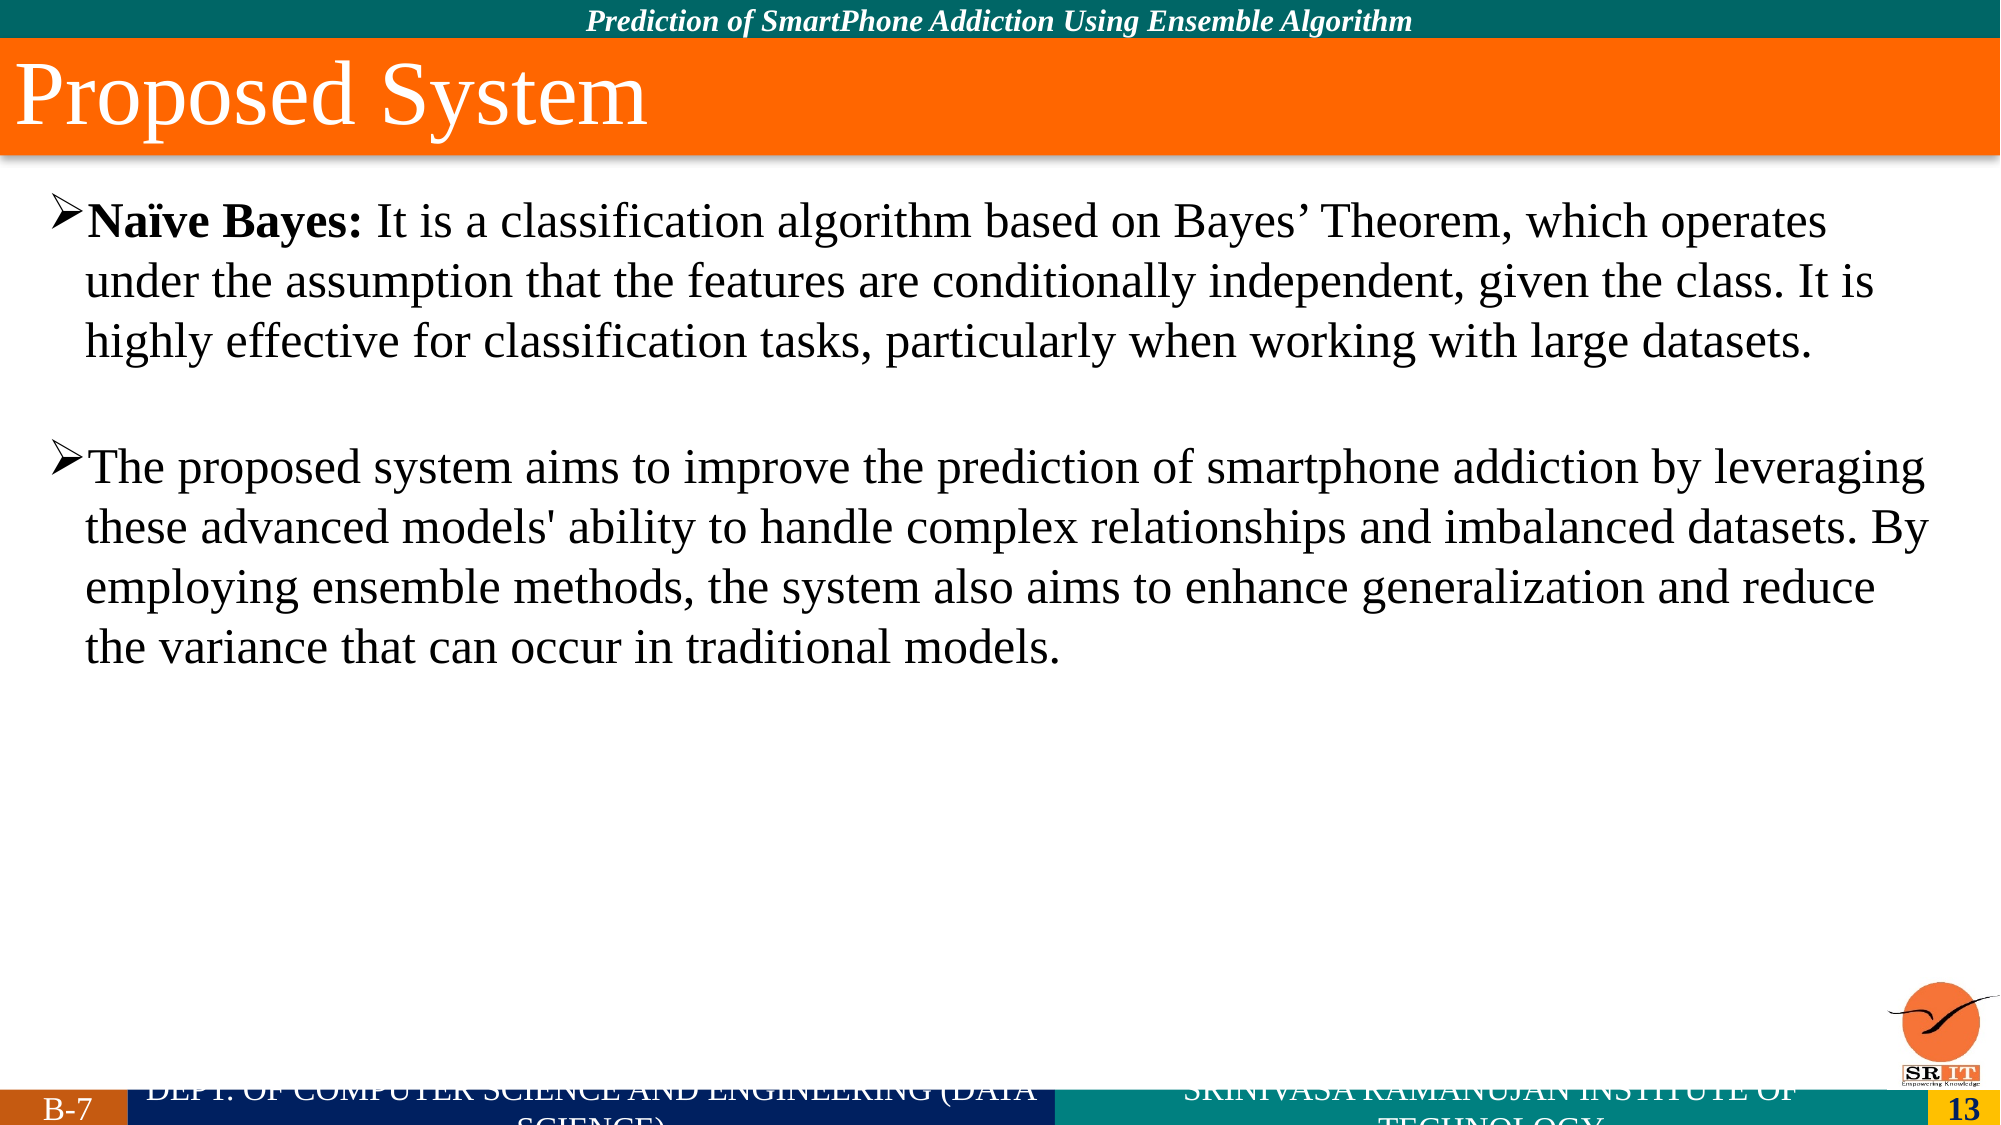

# Proposed System
Naïve Bayes: It is a classification algorithm based on Bayes’ Theorem, which operates under the assumption that the features are conditionally independent, given the class. It is highly effective for classification tasks, particularly when working with large datasets.

The proposed system aims to improve the prediction of smartphone addiction by leveraging these advanced models' ability to handle complex relationships and imbalanced datasets. By employing ensemble methods, the system also aims to enhance generalization and reduce the variance that can occur in traditional models.